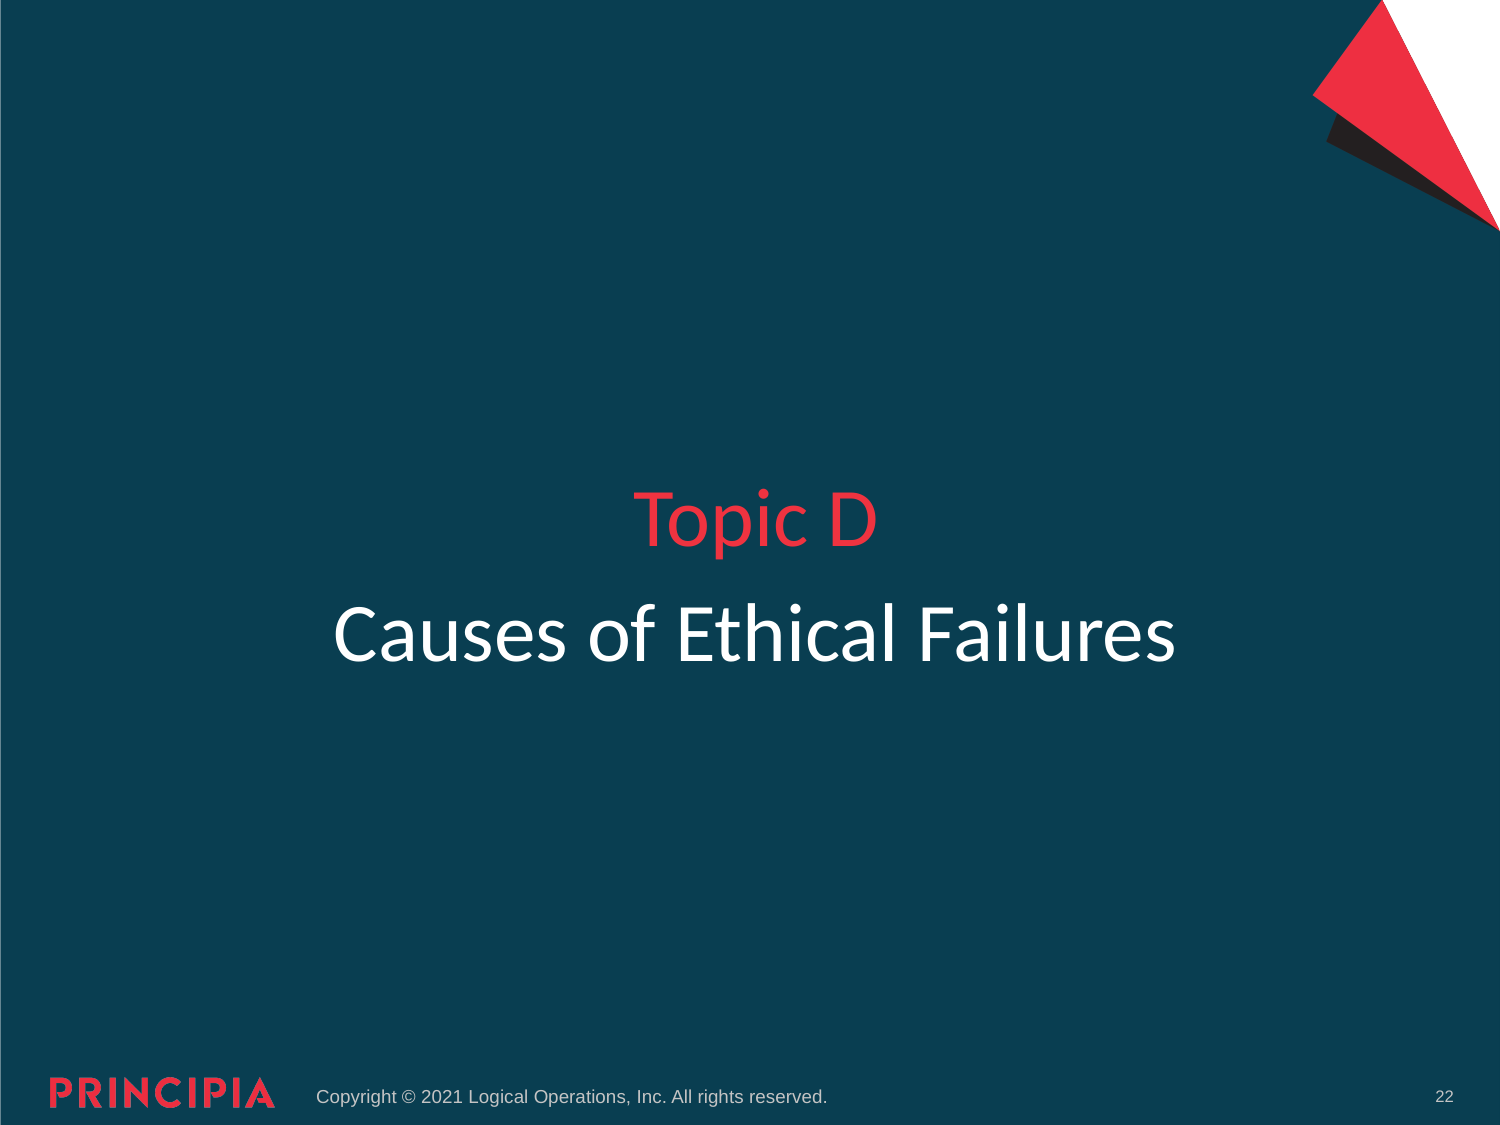

Topic D
# Causes of Ethical Failures
22